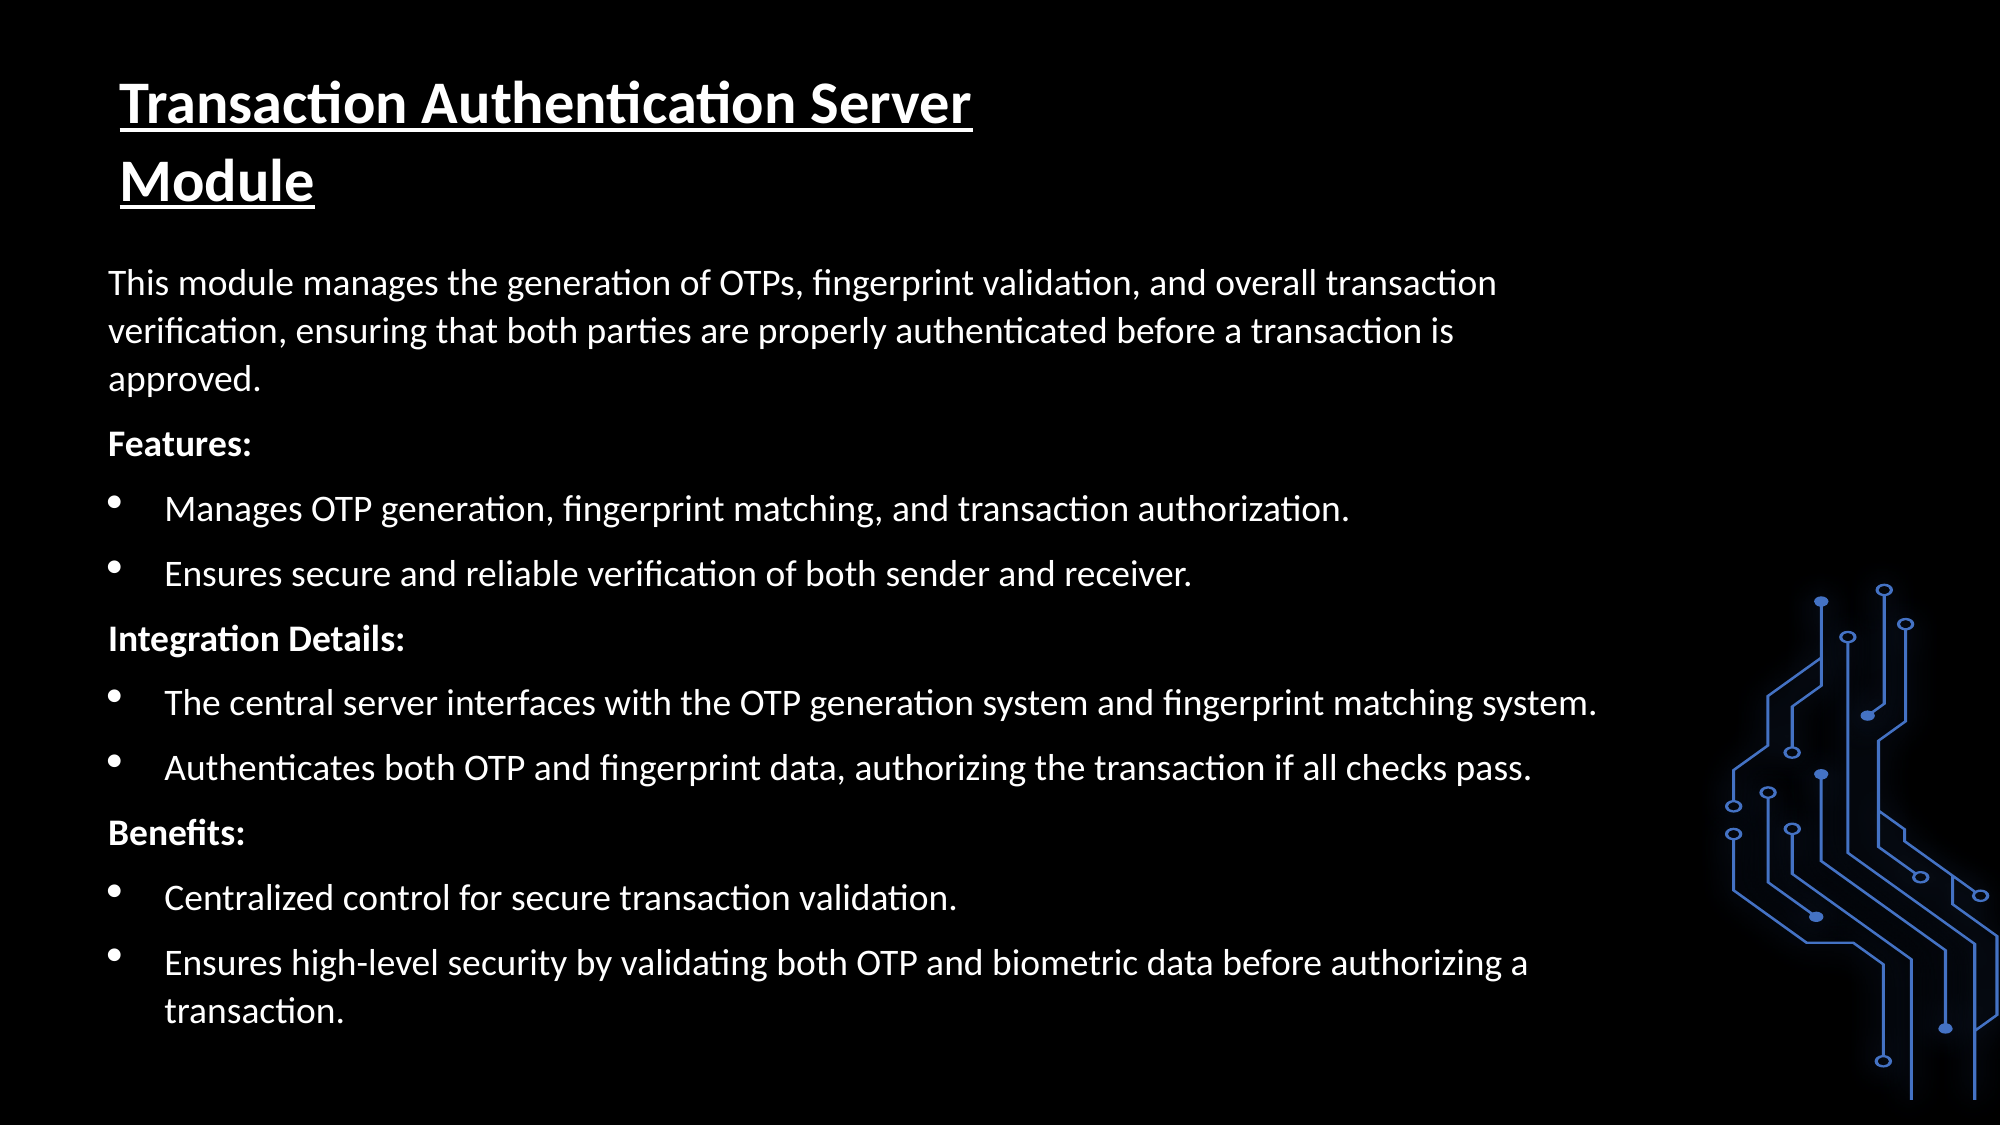

Transaction Authentication Server Module
This module manages the generation of OTPs, fingerprint validation, and overall transaction verification, ensuring that both parties are properly authenticated before a transaction is approved.
Features:
Manages OTP generation, fingerprint matching, and transaction authorization.
Ensures secure and reliable verification of both sender and receiver.
Integration Details:
The central server interfaces with the OTP generation system and fingerprint matching system.
Authenticates both OTP and fingerprint data, authorizing the transaction if all checks pass.
Benefits:
Centralized control for secure transaction validation.
Ensures high-level security by validating both OTP and biometric data before authorizing a transaction.